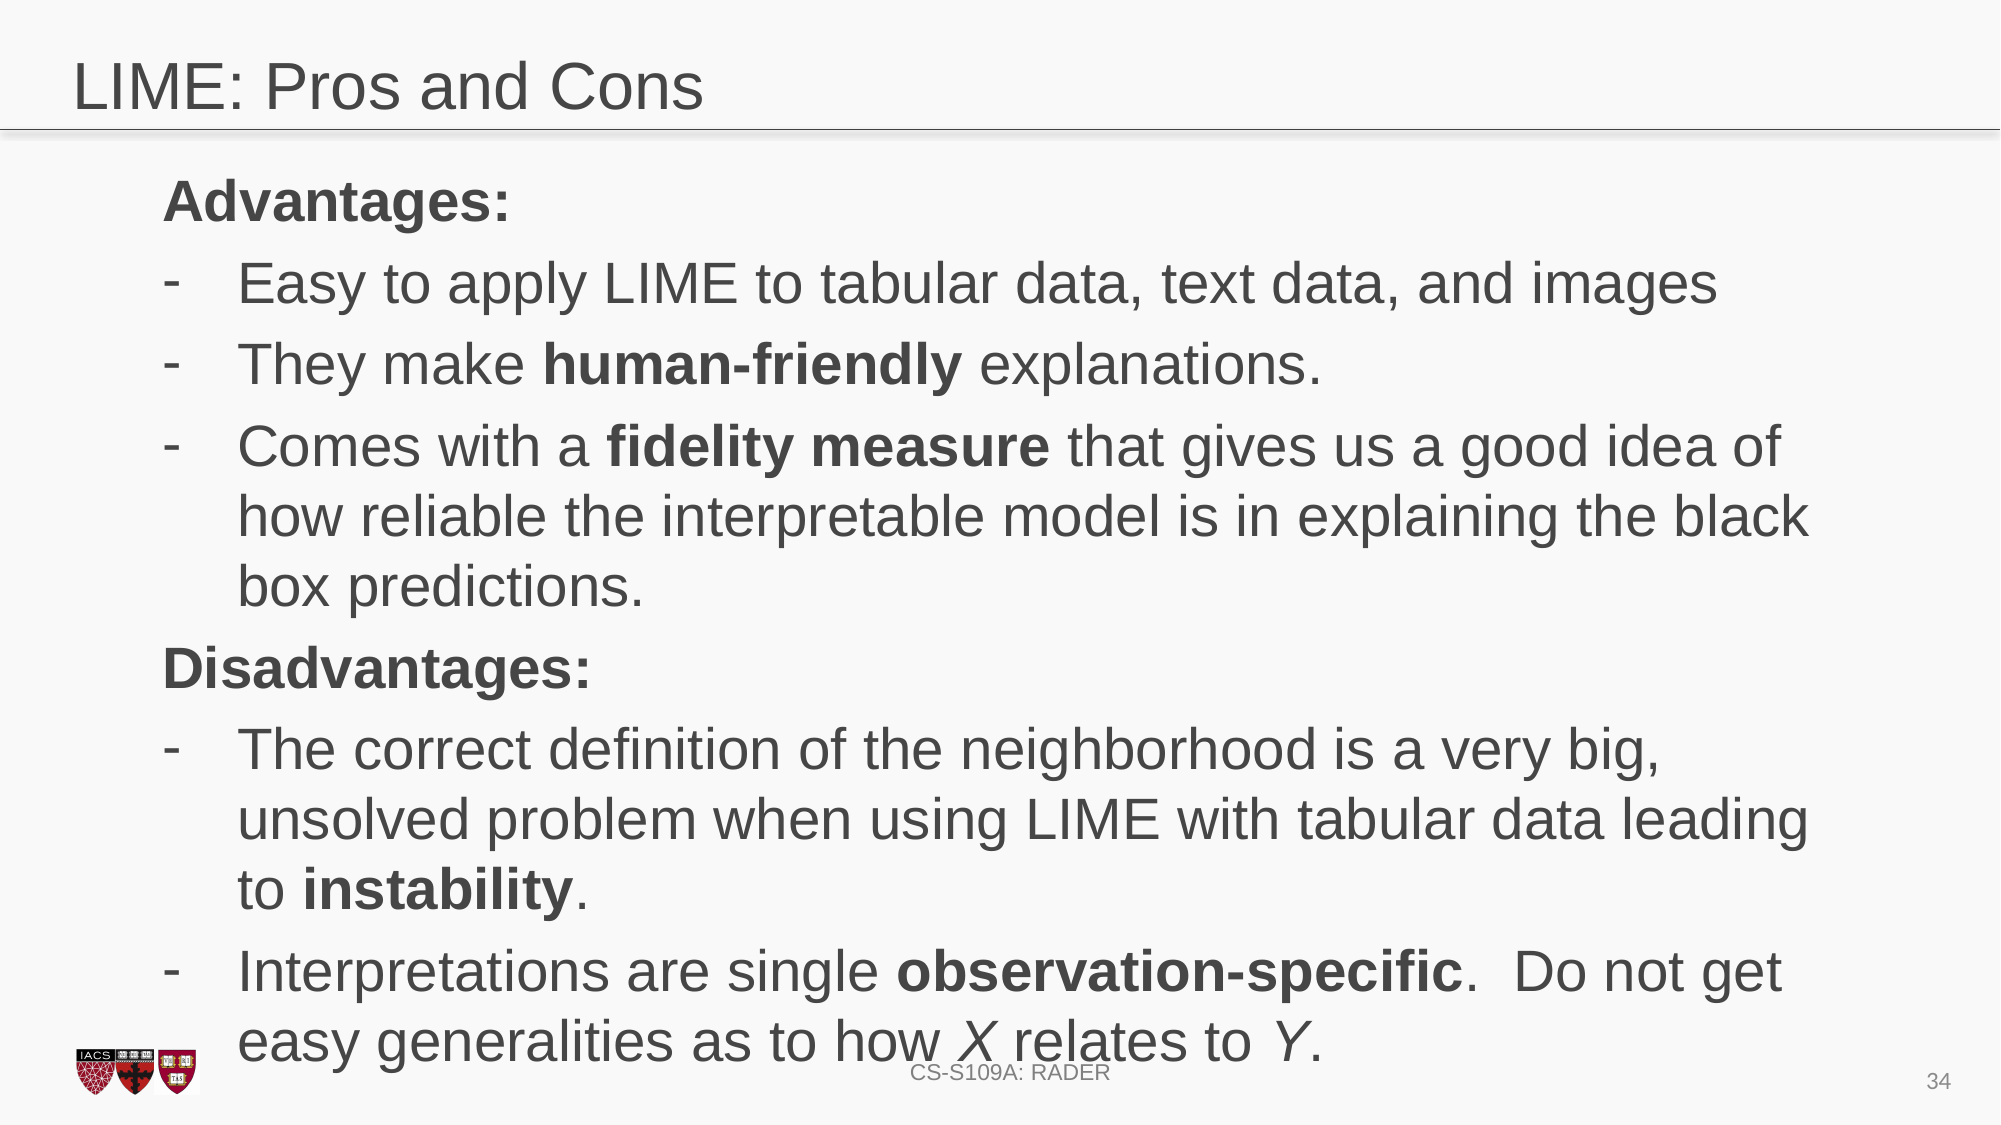

# LIME: Pros and Cons
Advantages:
Easy to apply LIME to tabular data, text data, and images
They make human-friendly explanations.
Comes with a fidelity measure that gives us a good idea of how reliable the interpretable model is in explaining the black box predictions.
Disadvantages:
The correct definition of the neighborhood is a very big, unsolved problem when using LIME with tabular data leading to instability.
Interpretations are single observation-specific.  Do not get easy generalities as to how X relates to Y.
34